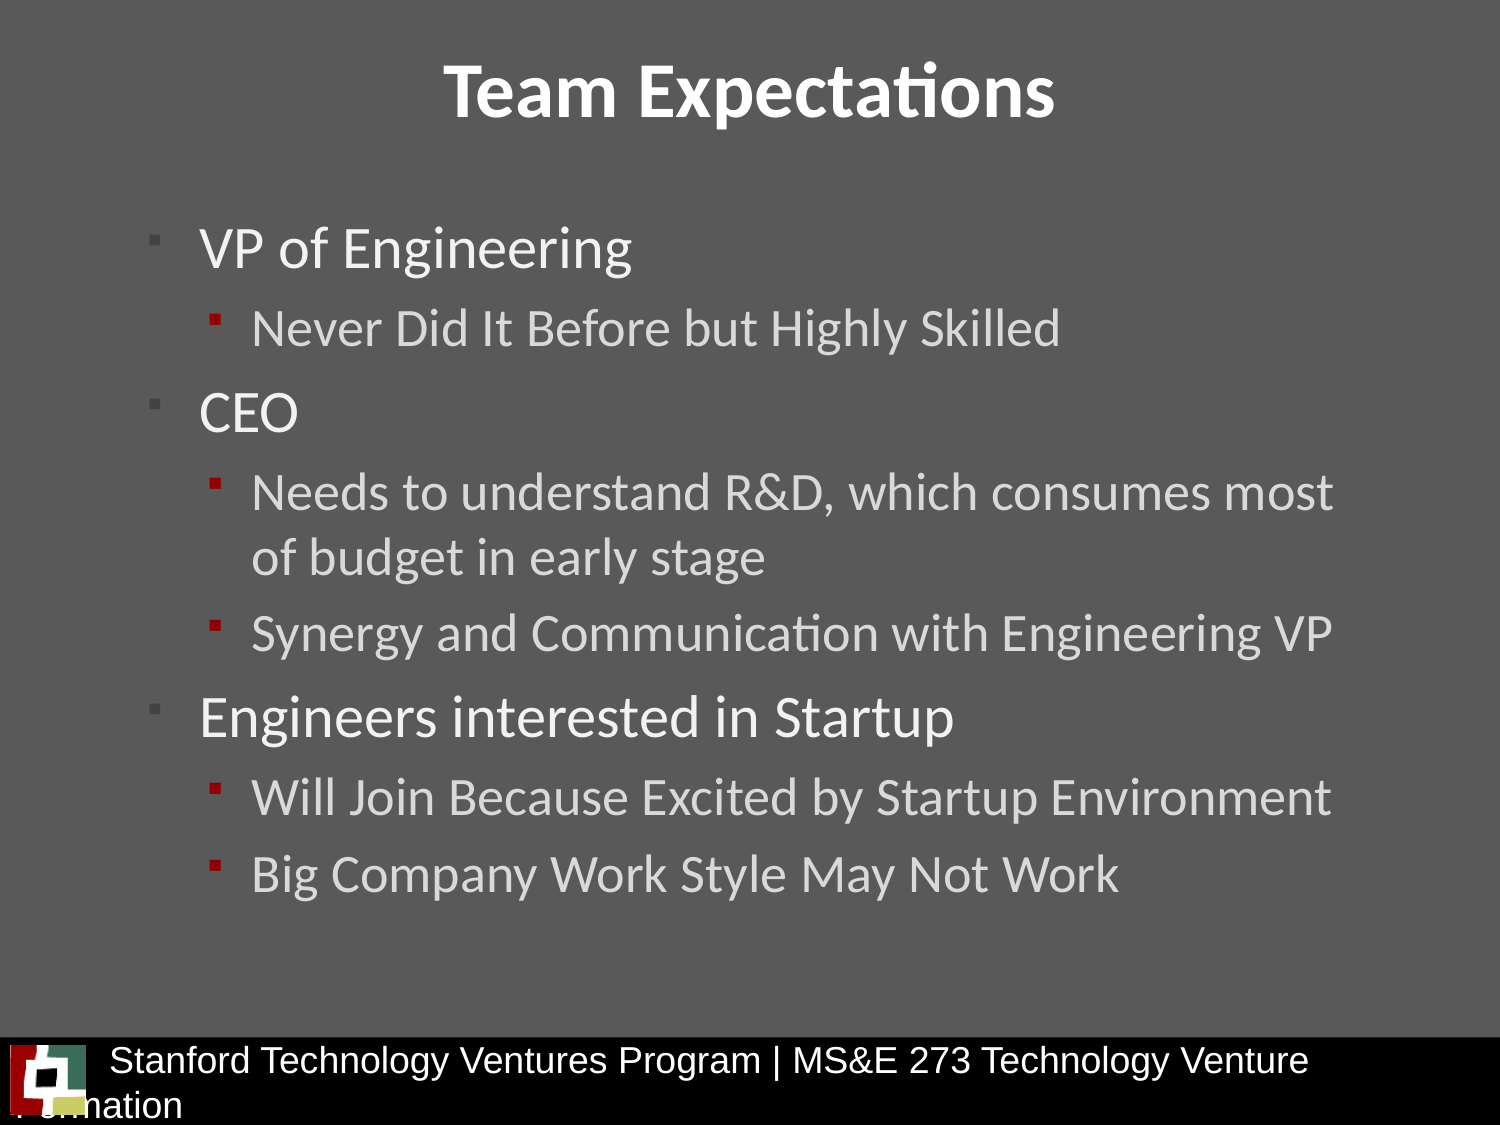

# Team Expectations
VP of Engineering
Never Did It Before but Highly Skilled
CEO
Needs to understand R&D, which consumes most of budget in early stage
Synergy and Communication with Engineering VP
Engineers interested in Startup
Will Join Because Excited by Startup Environment
Big Company Work Style May Not Work